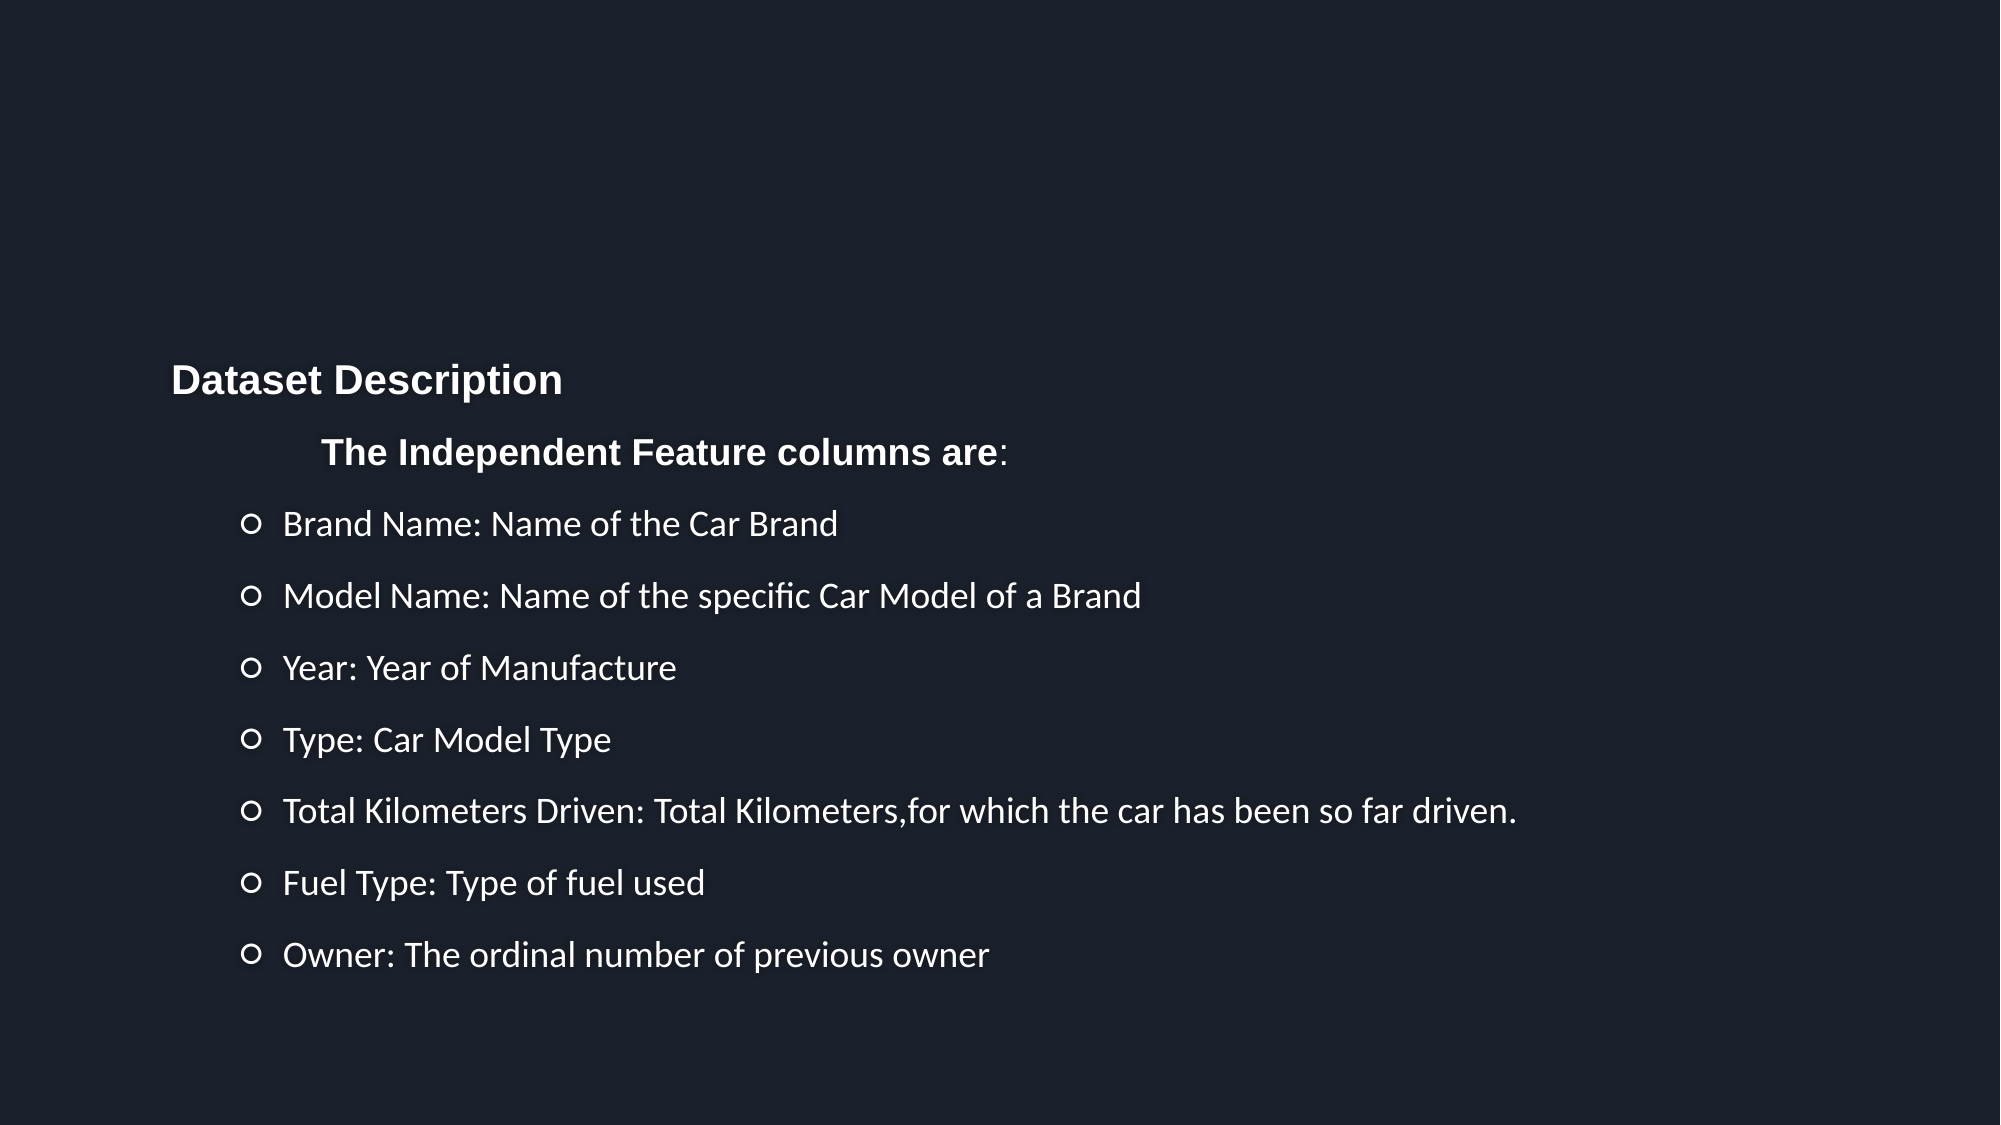

#
Dataset Description
	The Independent Feature columns are:
Brand Name: Name of the Car Brand
Model Name: Name of the specific Car Model of a Brand
Year: Year of Manufacture
Type: Car Model Type
Total Kilometers Driven: Total Kilometers,for which the car has been so far driven.
Fuel Type: Type of fuel used
Owner: The ordinal number of previous owner